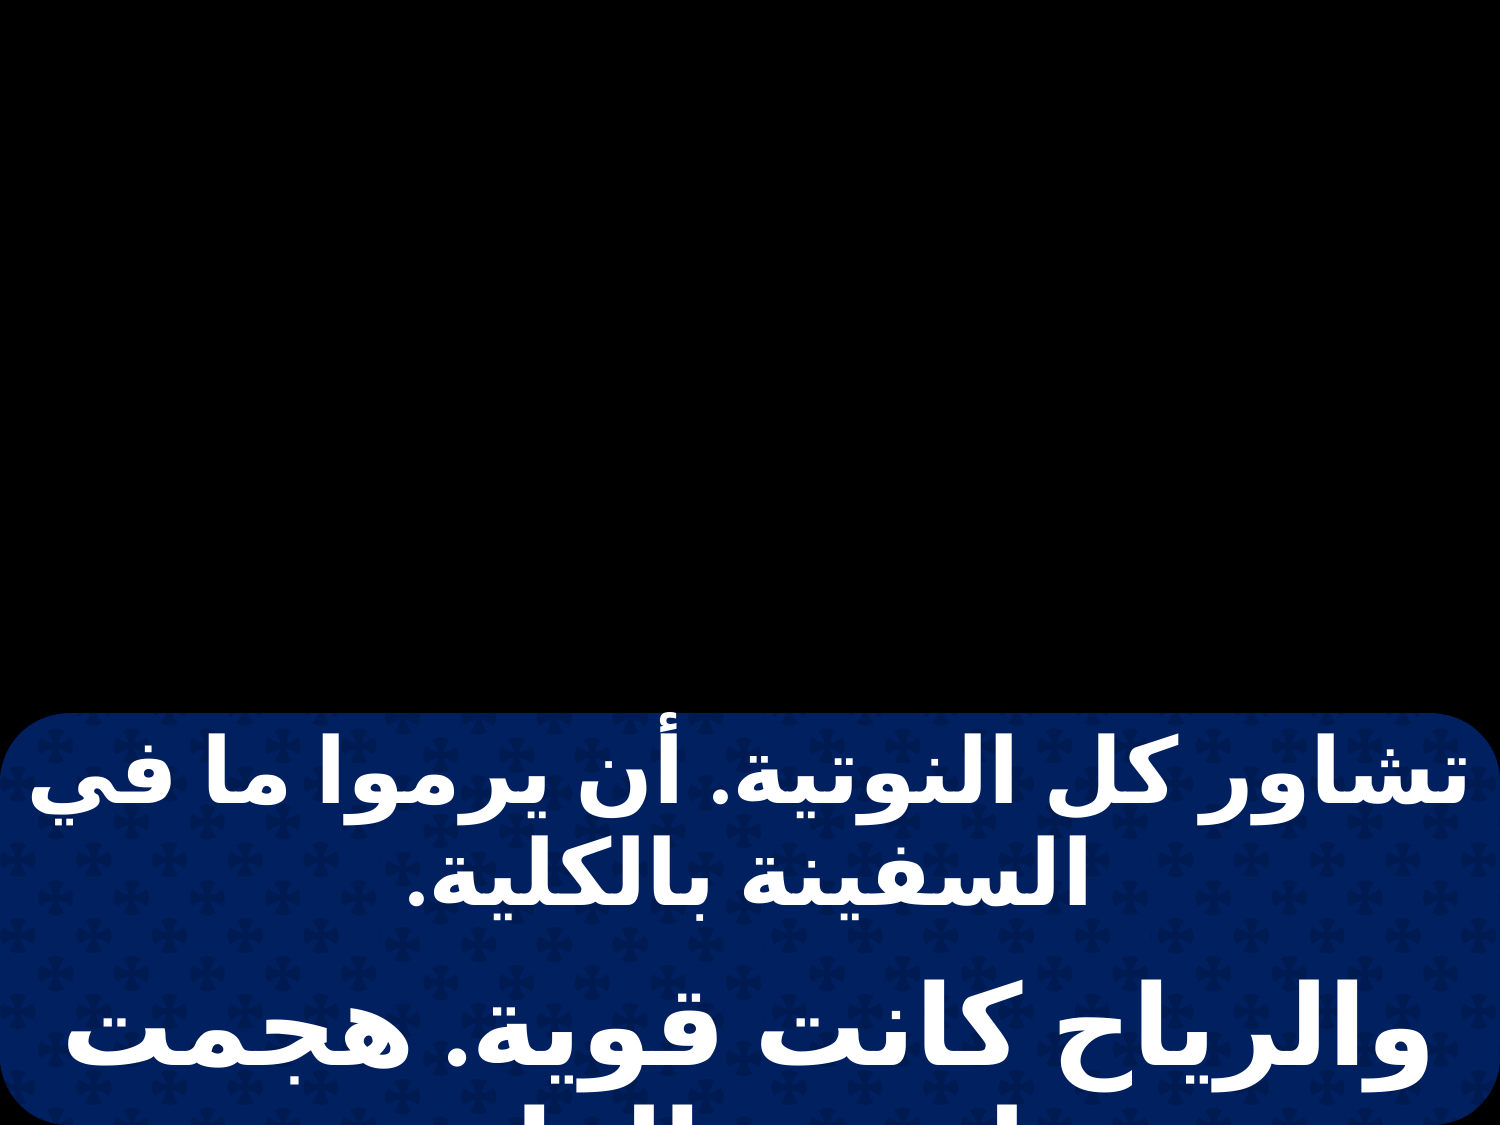

| تشاور كل النوتية. أن يرموا ما في السفينة بالكلية. |
| --- |
|  |
| والرياح كانت قوية. هجمت عليهم بالعان. |